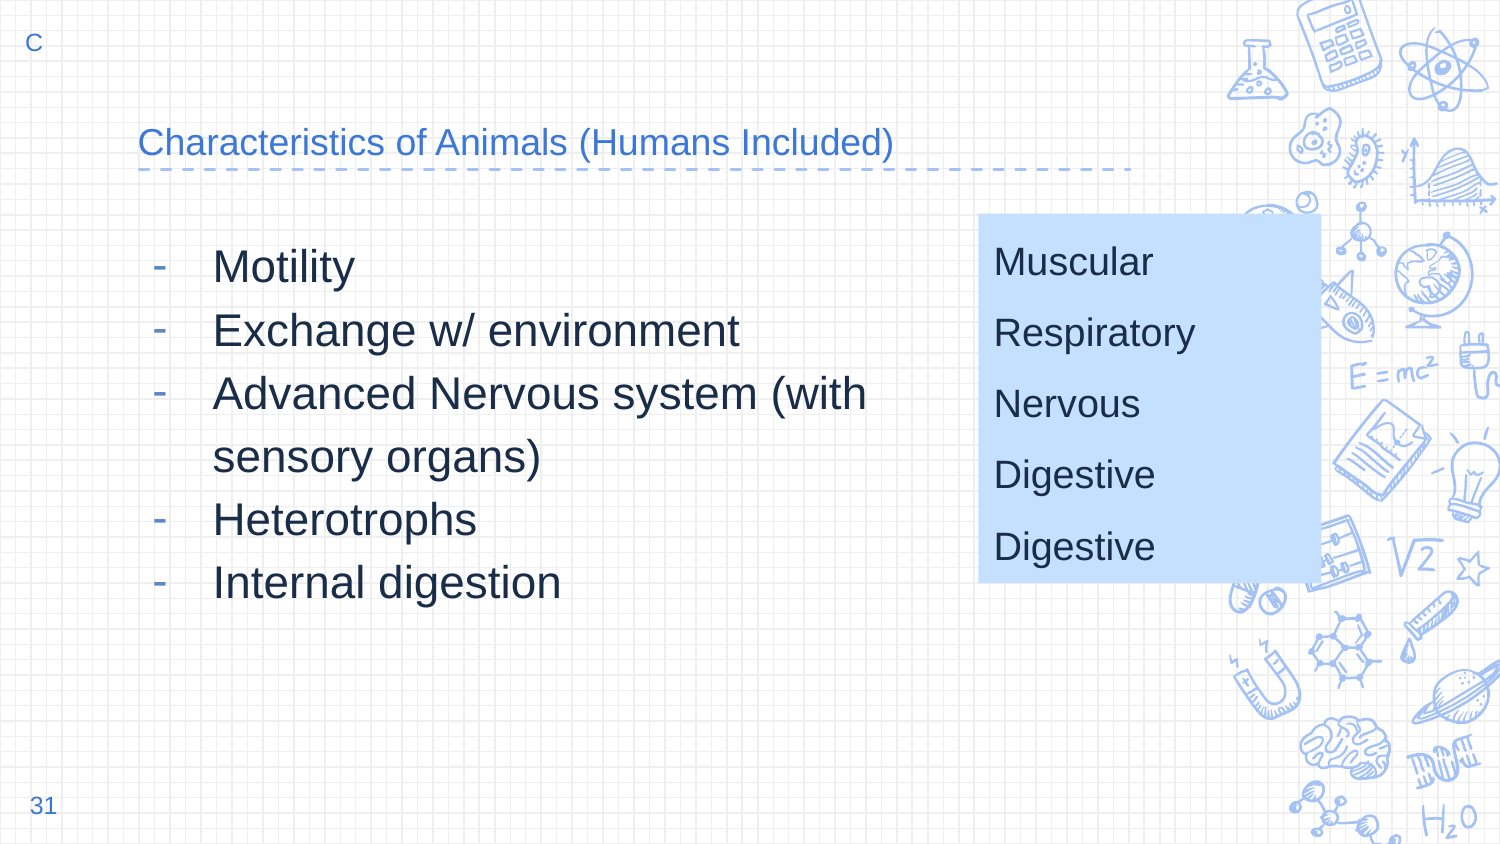

C
# Characteristics of Animals (Humans Included)
Motility
Exchange w/ environment
Advanced Nervous system (with sensory organs)
Heterotrophs
Internal digestion
Muscular
Respiratory
Nervous
Digestive
Digestive
31